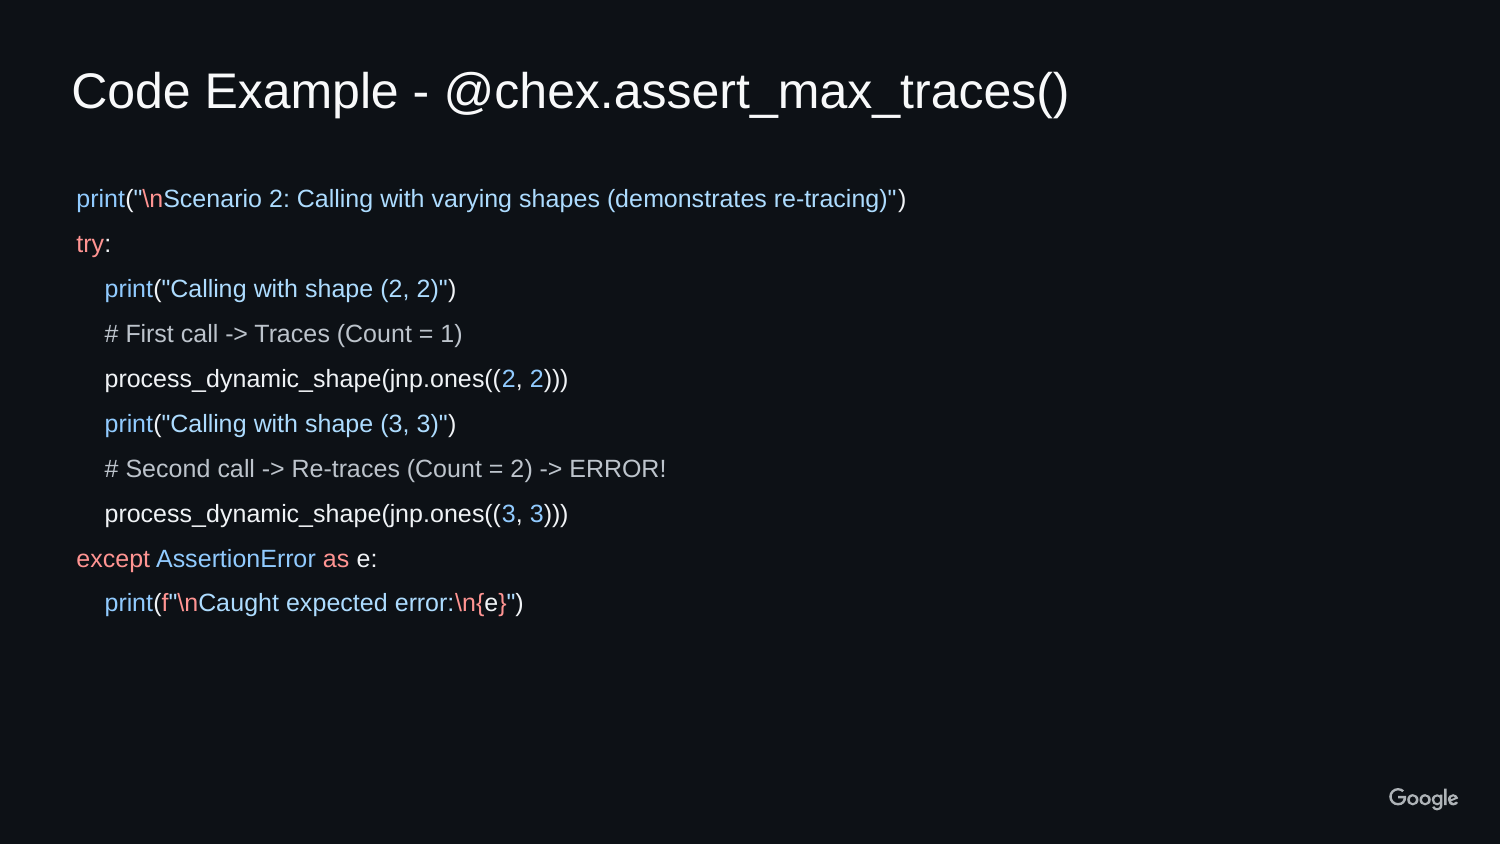

Code Example - @chex.assert_max_traces()
print("\nScenario 2: Calling with varying shapes (demonstrates re-tracing)")
try:
    print("Calling with shape (2, 2)")
    # First call -> Traces (Count = 1)
    process_dynamic_shape(jnp.ones((2, 2)))
    print("Calling with shape (3, 3)")
    # Second call -> Re-traces (Count = 2) -> ERROR!
    process_dynamic_shape(jnp.ones((3, 3)))
except AssertionError as e:
    print(f"\nCaught expected error:\n{e}")